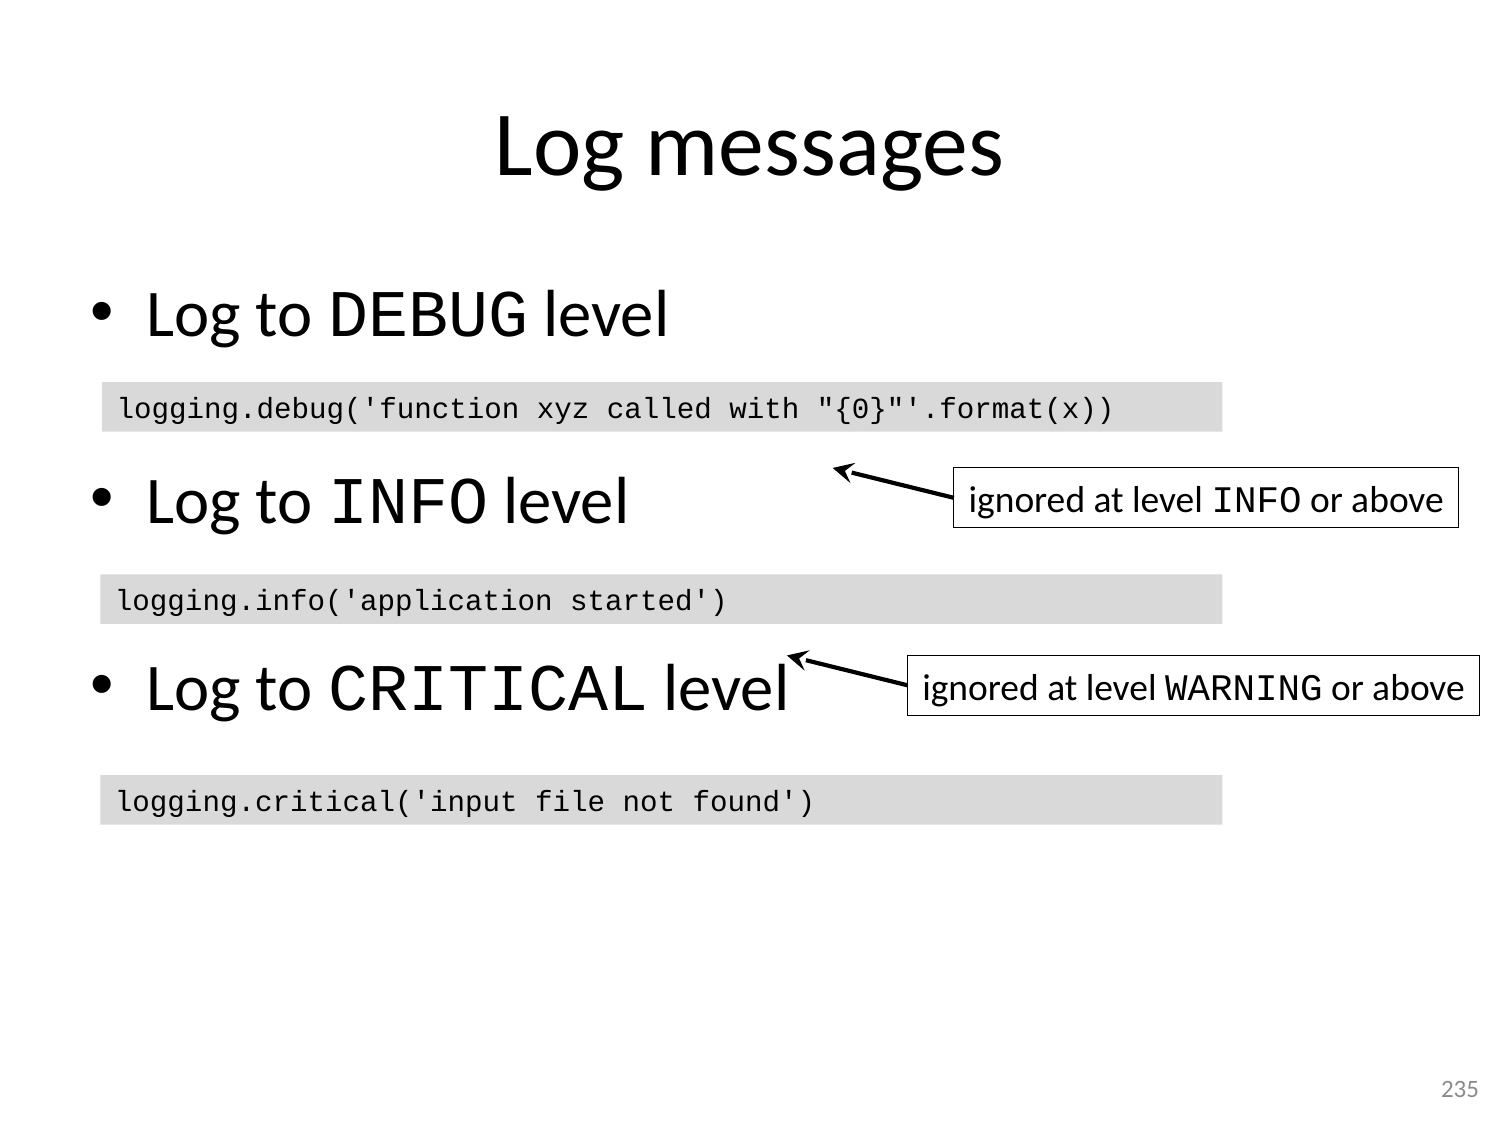

# Log messages
Log to DEBUG level

Log to INFO level

Log to CRITICAL level
logging.debug('function xyz called with "{0}"'.format(x))
ignored at level INFO or above
logging.info('application started')
ignored at level WARNING or above
logging.critical('input file not found')
235